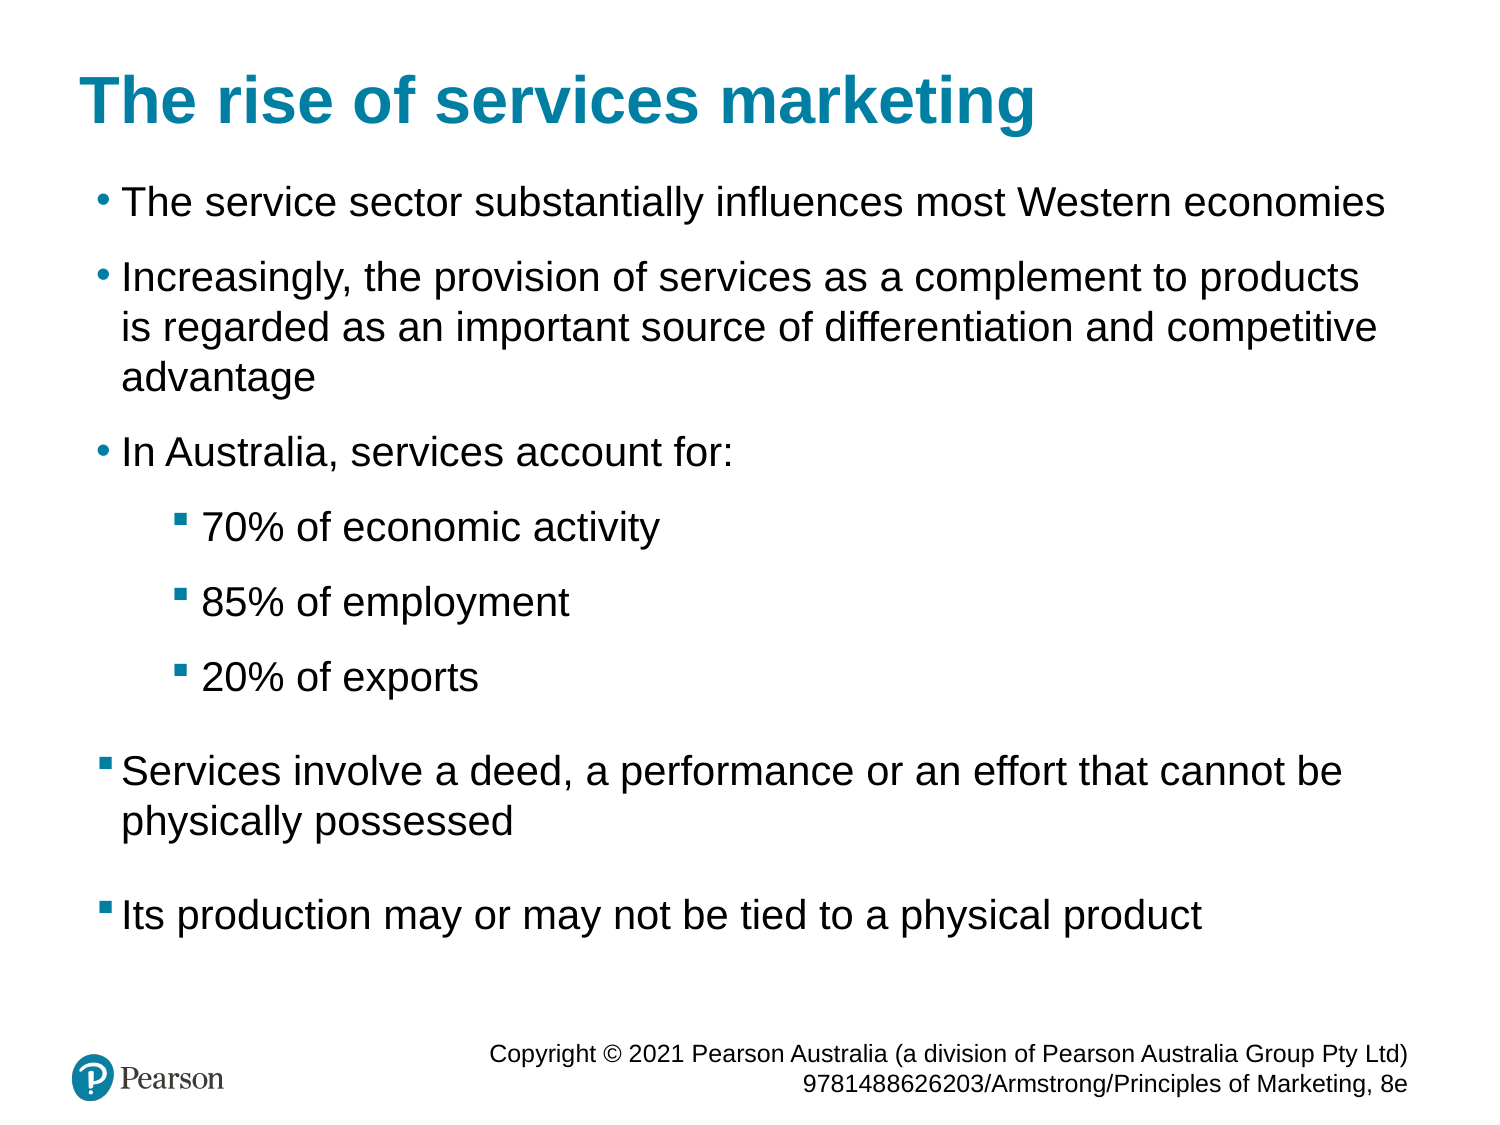

# The rise of services marketing
The service sector substantially influences most Western economies
Increasingly, the provision of services as a complement to products is regarded as an important source of differentiation and competitive advantage
In Australia, services account for:
70% of economic activity
85% of employment
20% of exports
Services involve a deed, a performance or an effort that cannot be physically possessed
Its production may or may not be tied to a physical product